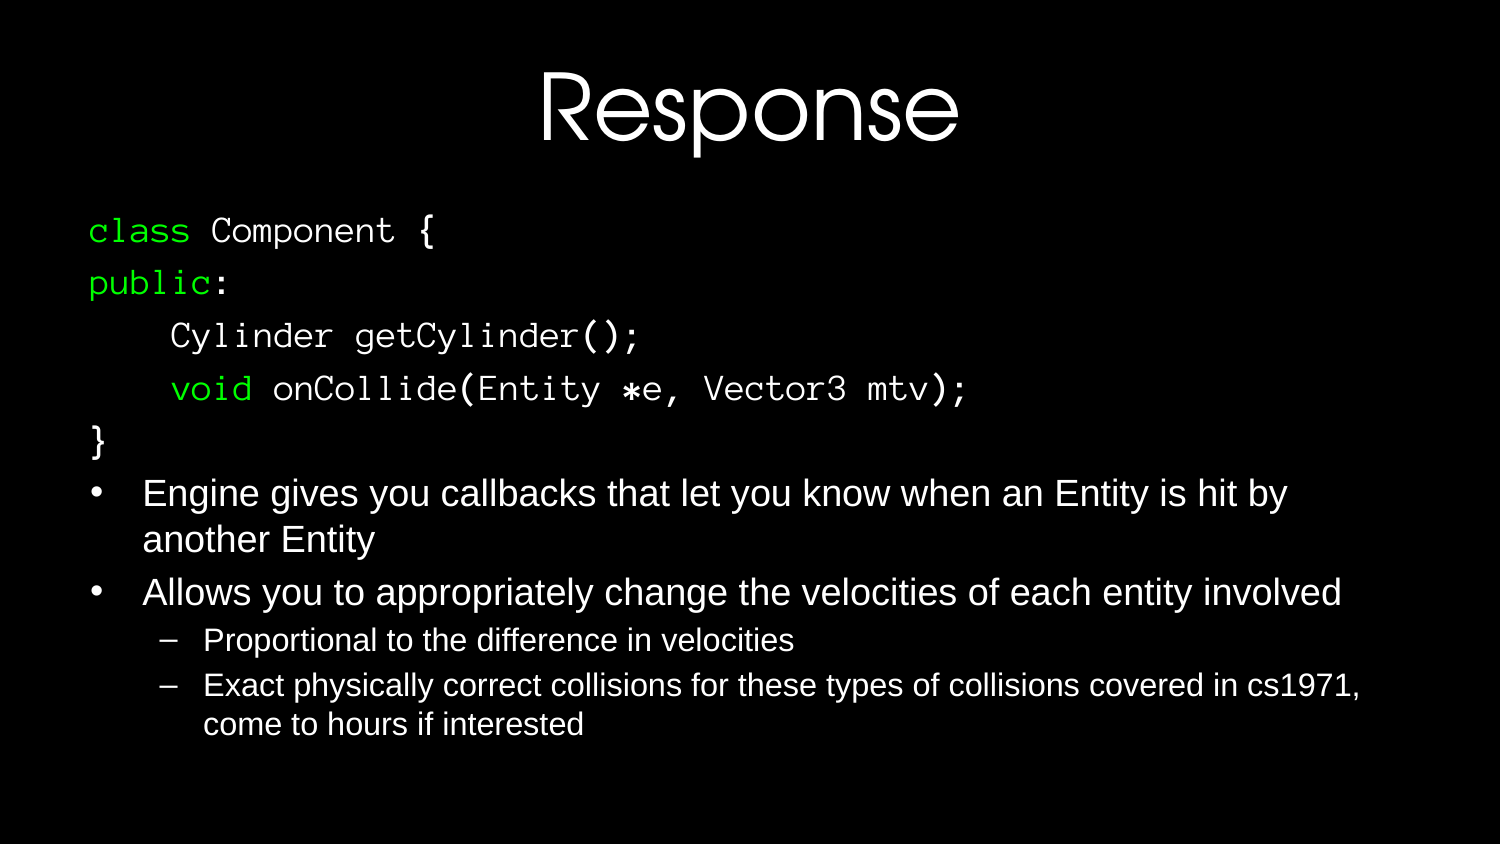

# Response
class Component {
public:
    Cylinder getCylinder();
    void onCollide(Entity *e, Vector3 mtv);
}
Engine gives you callbacks that let you know when an Entity is hit by another Entity
Allows you to appropriately change the velocities of each entity involved
Proportional to the difference in velocities
Exact physically correct collisions for these types of collisions covered in cs1971, come to hours if interested